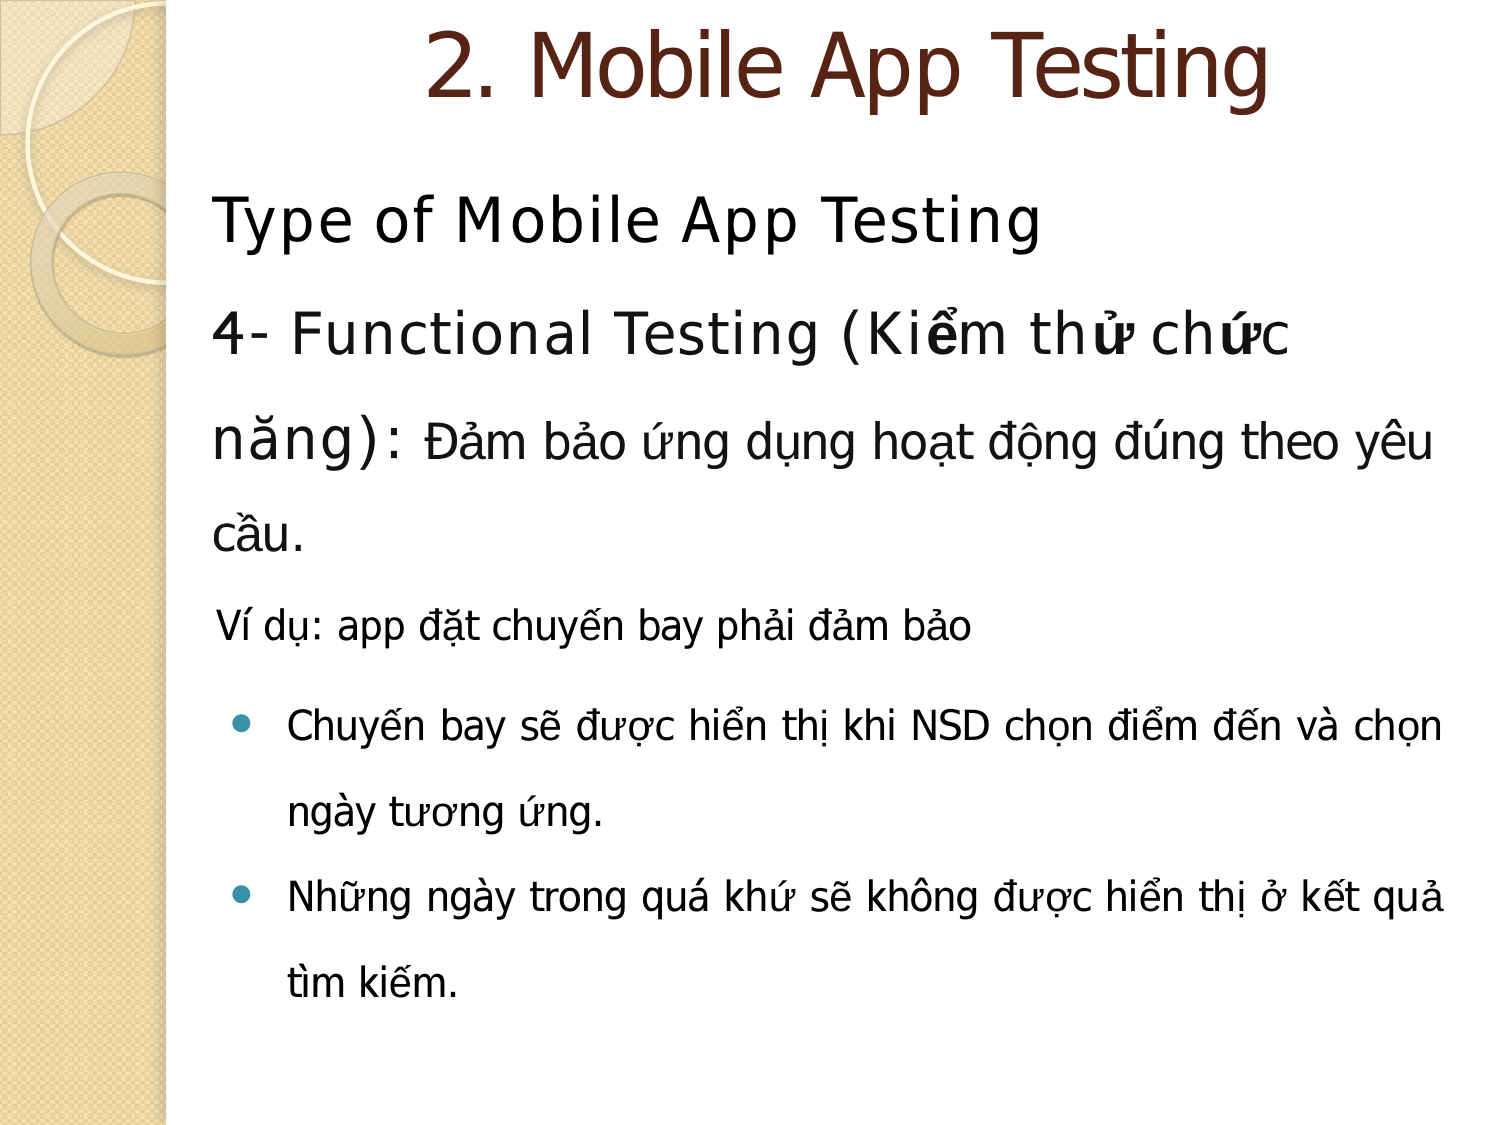

2. Mobile App Testing
Type of Mobile App Testing
4- Functional Testing (Kiểm thử chức năng): Đảm bảo ứng dụng hoạt động đúng theo yêu cầu.
Ví dụ: app đặt chuyến bay phải đảm bảo
Chuyến bay sẽ được hiển thị khi NSD chọn điểm đến và chọn ngày tương ứng.
Những ngày trong quá khứ sẽ không được hiển thị ở kết quả tìm kiếm.